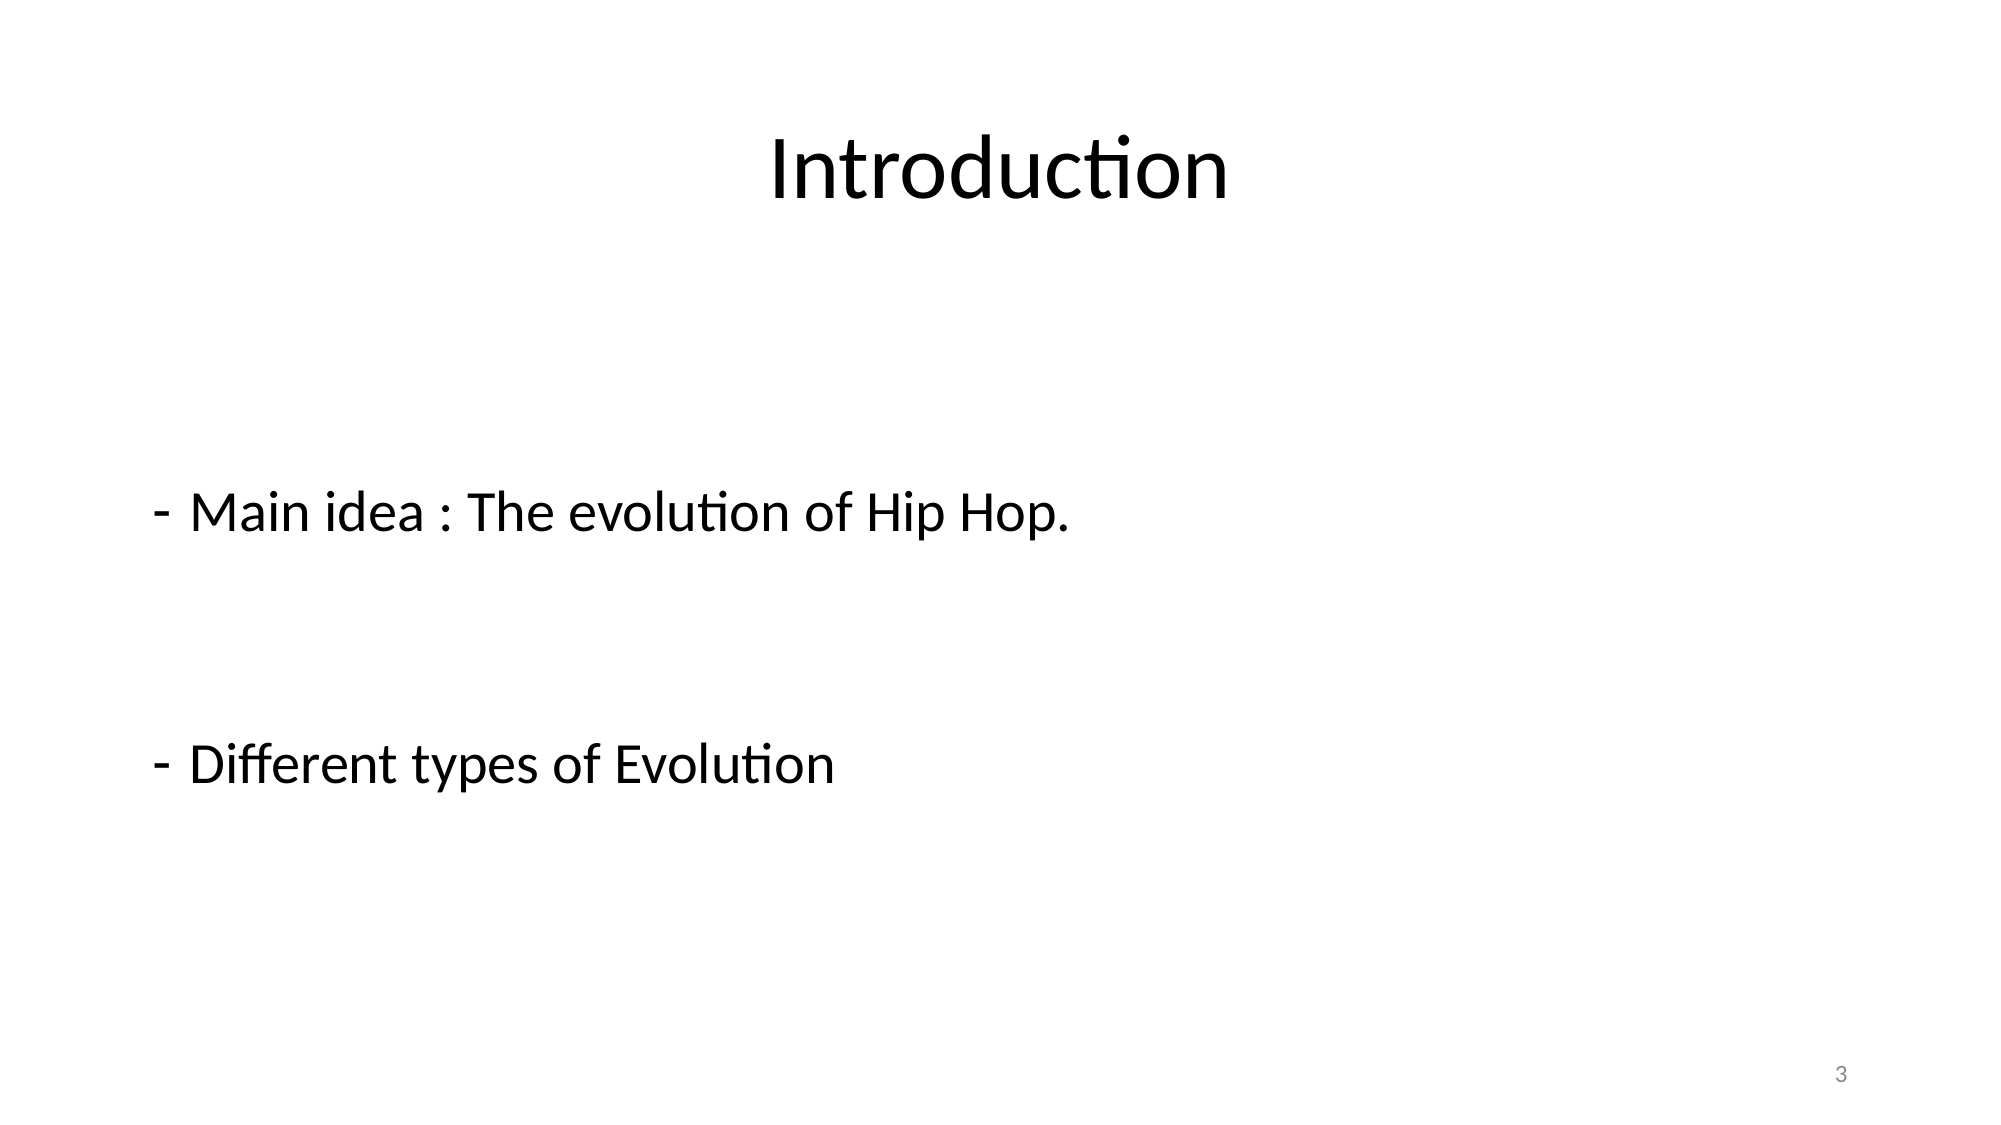

# Introduction

Main idea : The evolution of Hip Hop.

Different types of Evolution

3